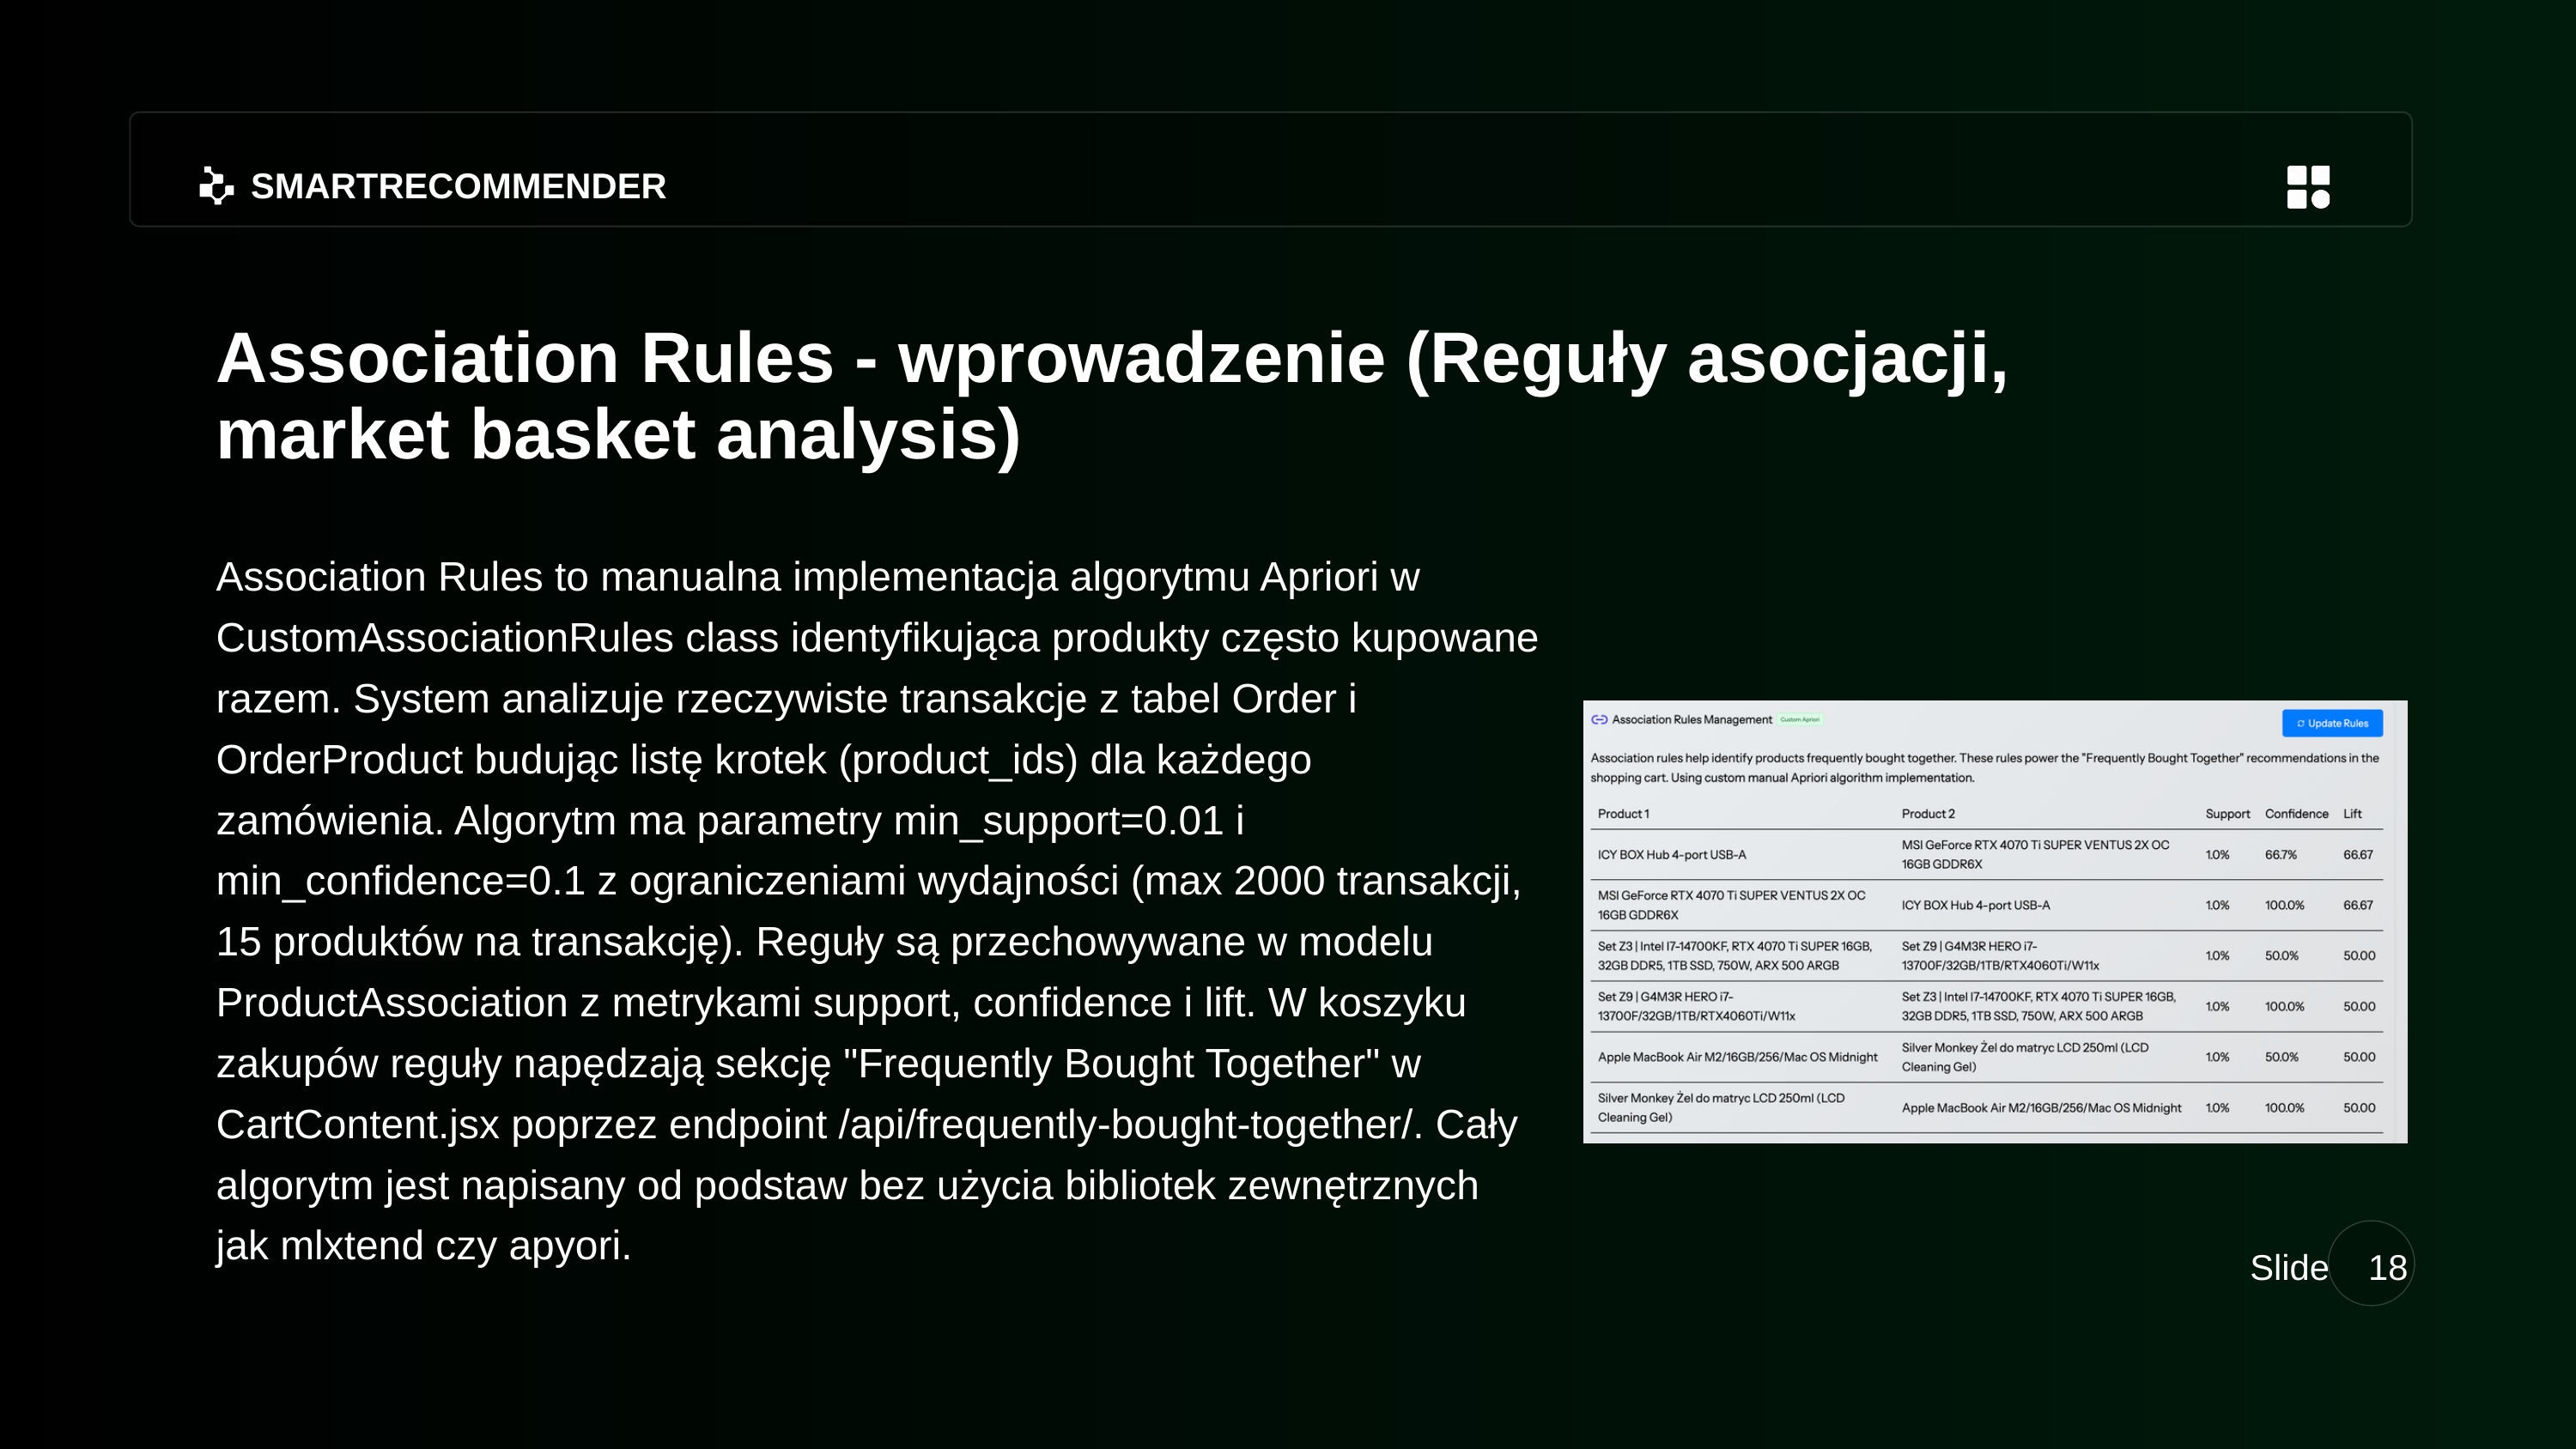

SMARTRECOMMENDER
Association Rules - wprowadzenie (Reguły asocjacji, market basket analysis)
Association Rules to manualna implementacja algorytmu Apriori w CustomAssociationRules class identyfikująca produkty często kupowane razem. System analizuje rzeczywiste transakcje z tabel Order i OrderProduct budując listę krotek (product_ids) dla każdego zamówienia. Algorytm ma parametry min_support=0.01 i min_confidence=0.1 z ograniczeniami wydajności (max 2000 transakcji, 15 produktów na transakcję). Reguły są przechowywane w modelu ProductAssociation z metrykami support, confidence i lift. W koszyku zakupów reguły napędzają sekcję "Frequently Bought Together" w CartContent.jsx poprzez endpoint /api/frequently-bought-together/. Cały algorytm jest napisany od podstaw bez użycia bibliotek zewnętrznych jak mlxtend czy apyori.

Slide
18